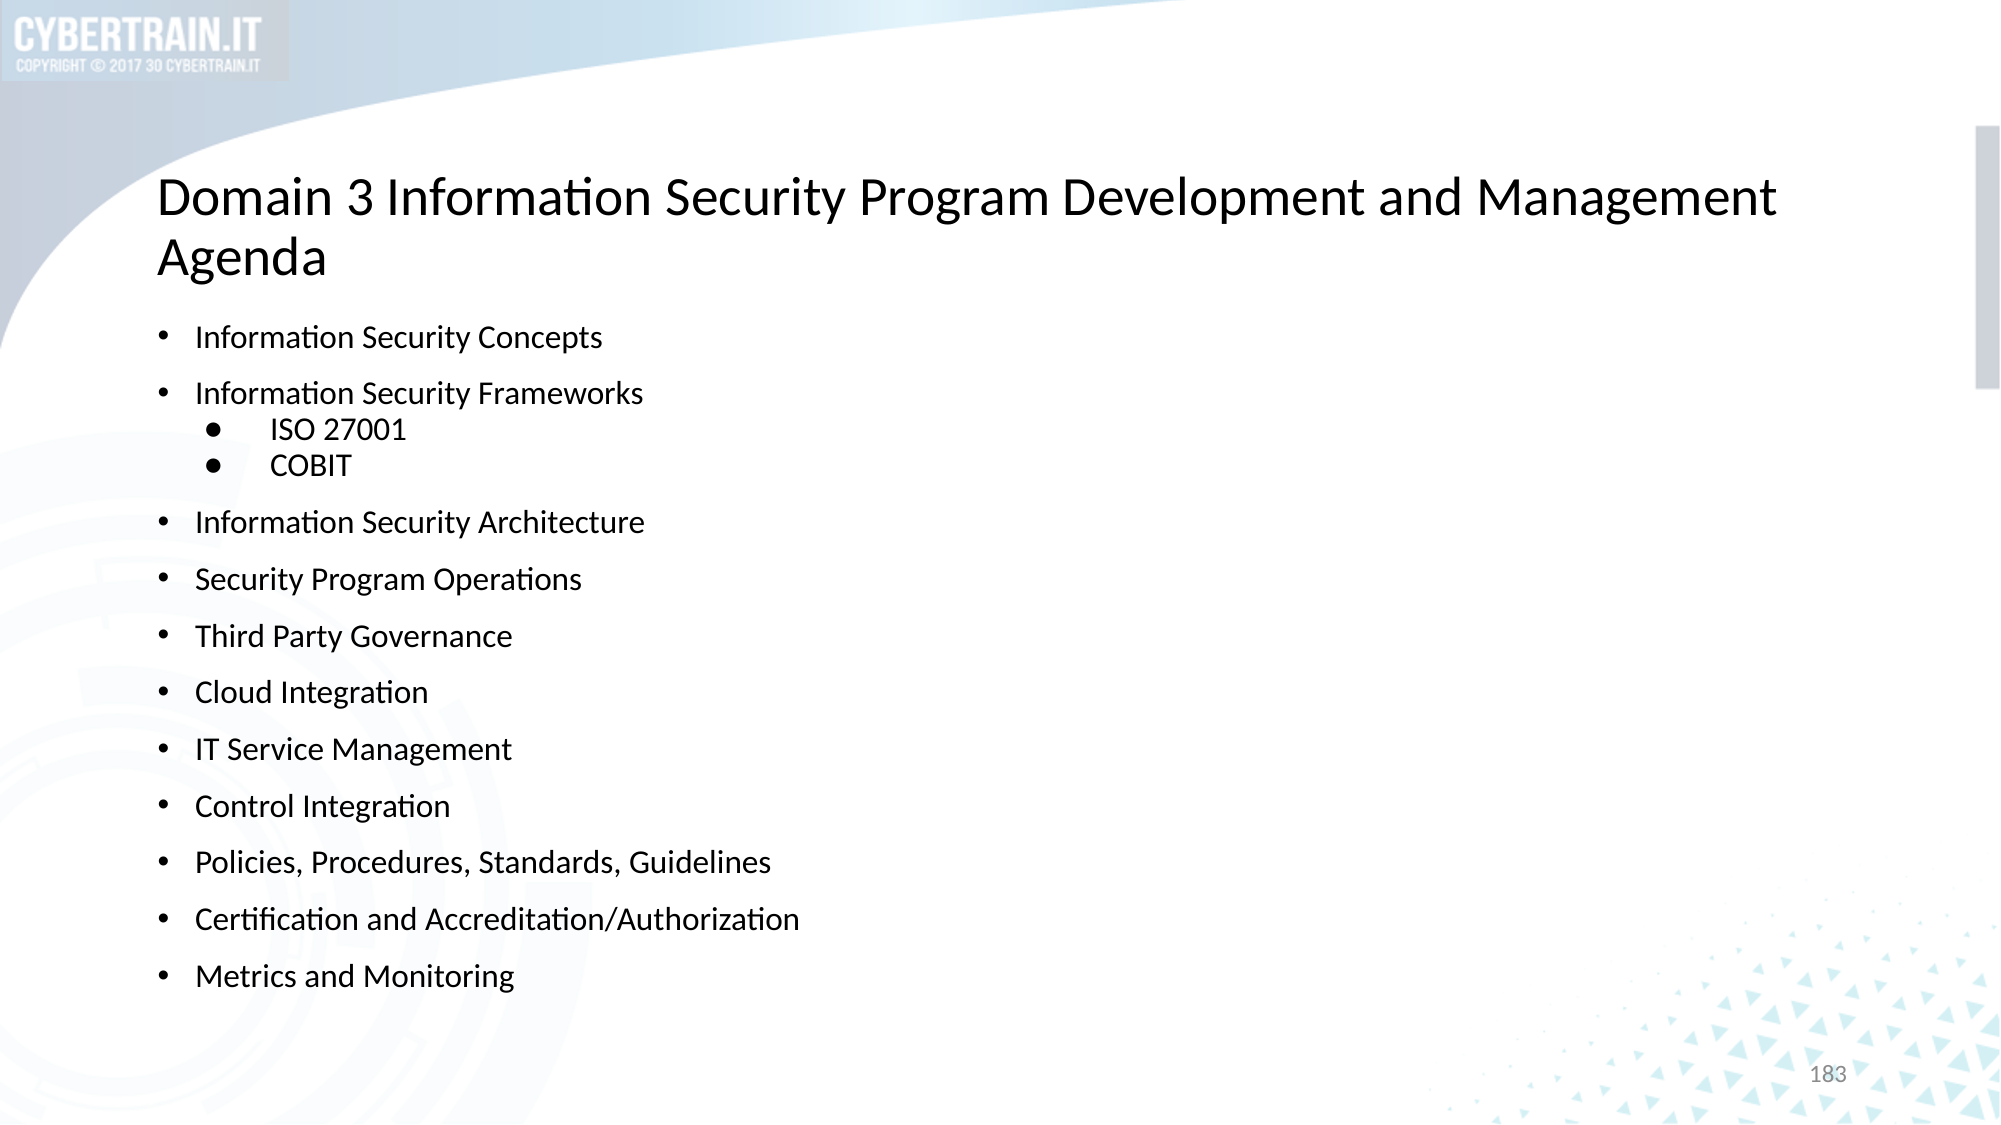

# Domain 3 Information Security Program Development and Management Agenda
Information Security Concepts
Information Security Frameworks
ISO 27001
COBIT
Information Security Architecture
Security Program Operations
Third Party Governance
Cloud Integration
IT Service Management
Control Integration
Policies, Procedures, Standards, Guidelines
Certification and Accreditation/Authorization
Metrics and Monitoring
183